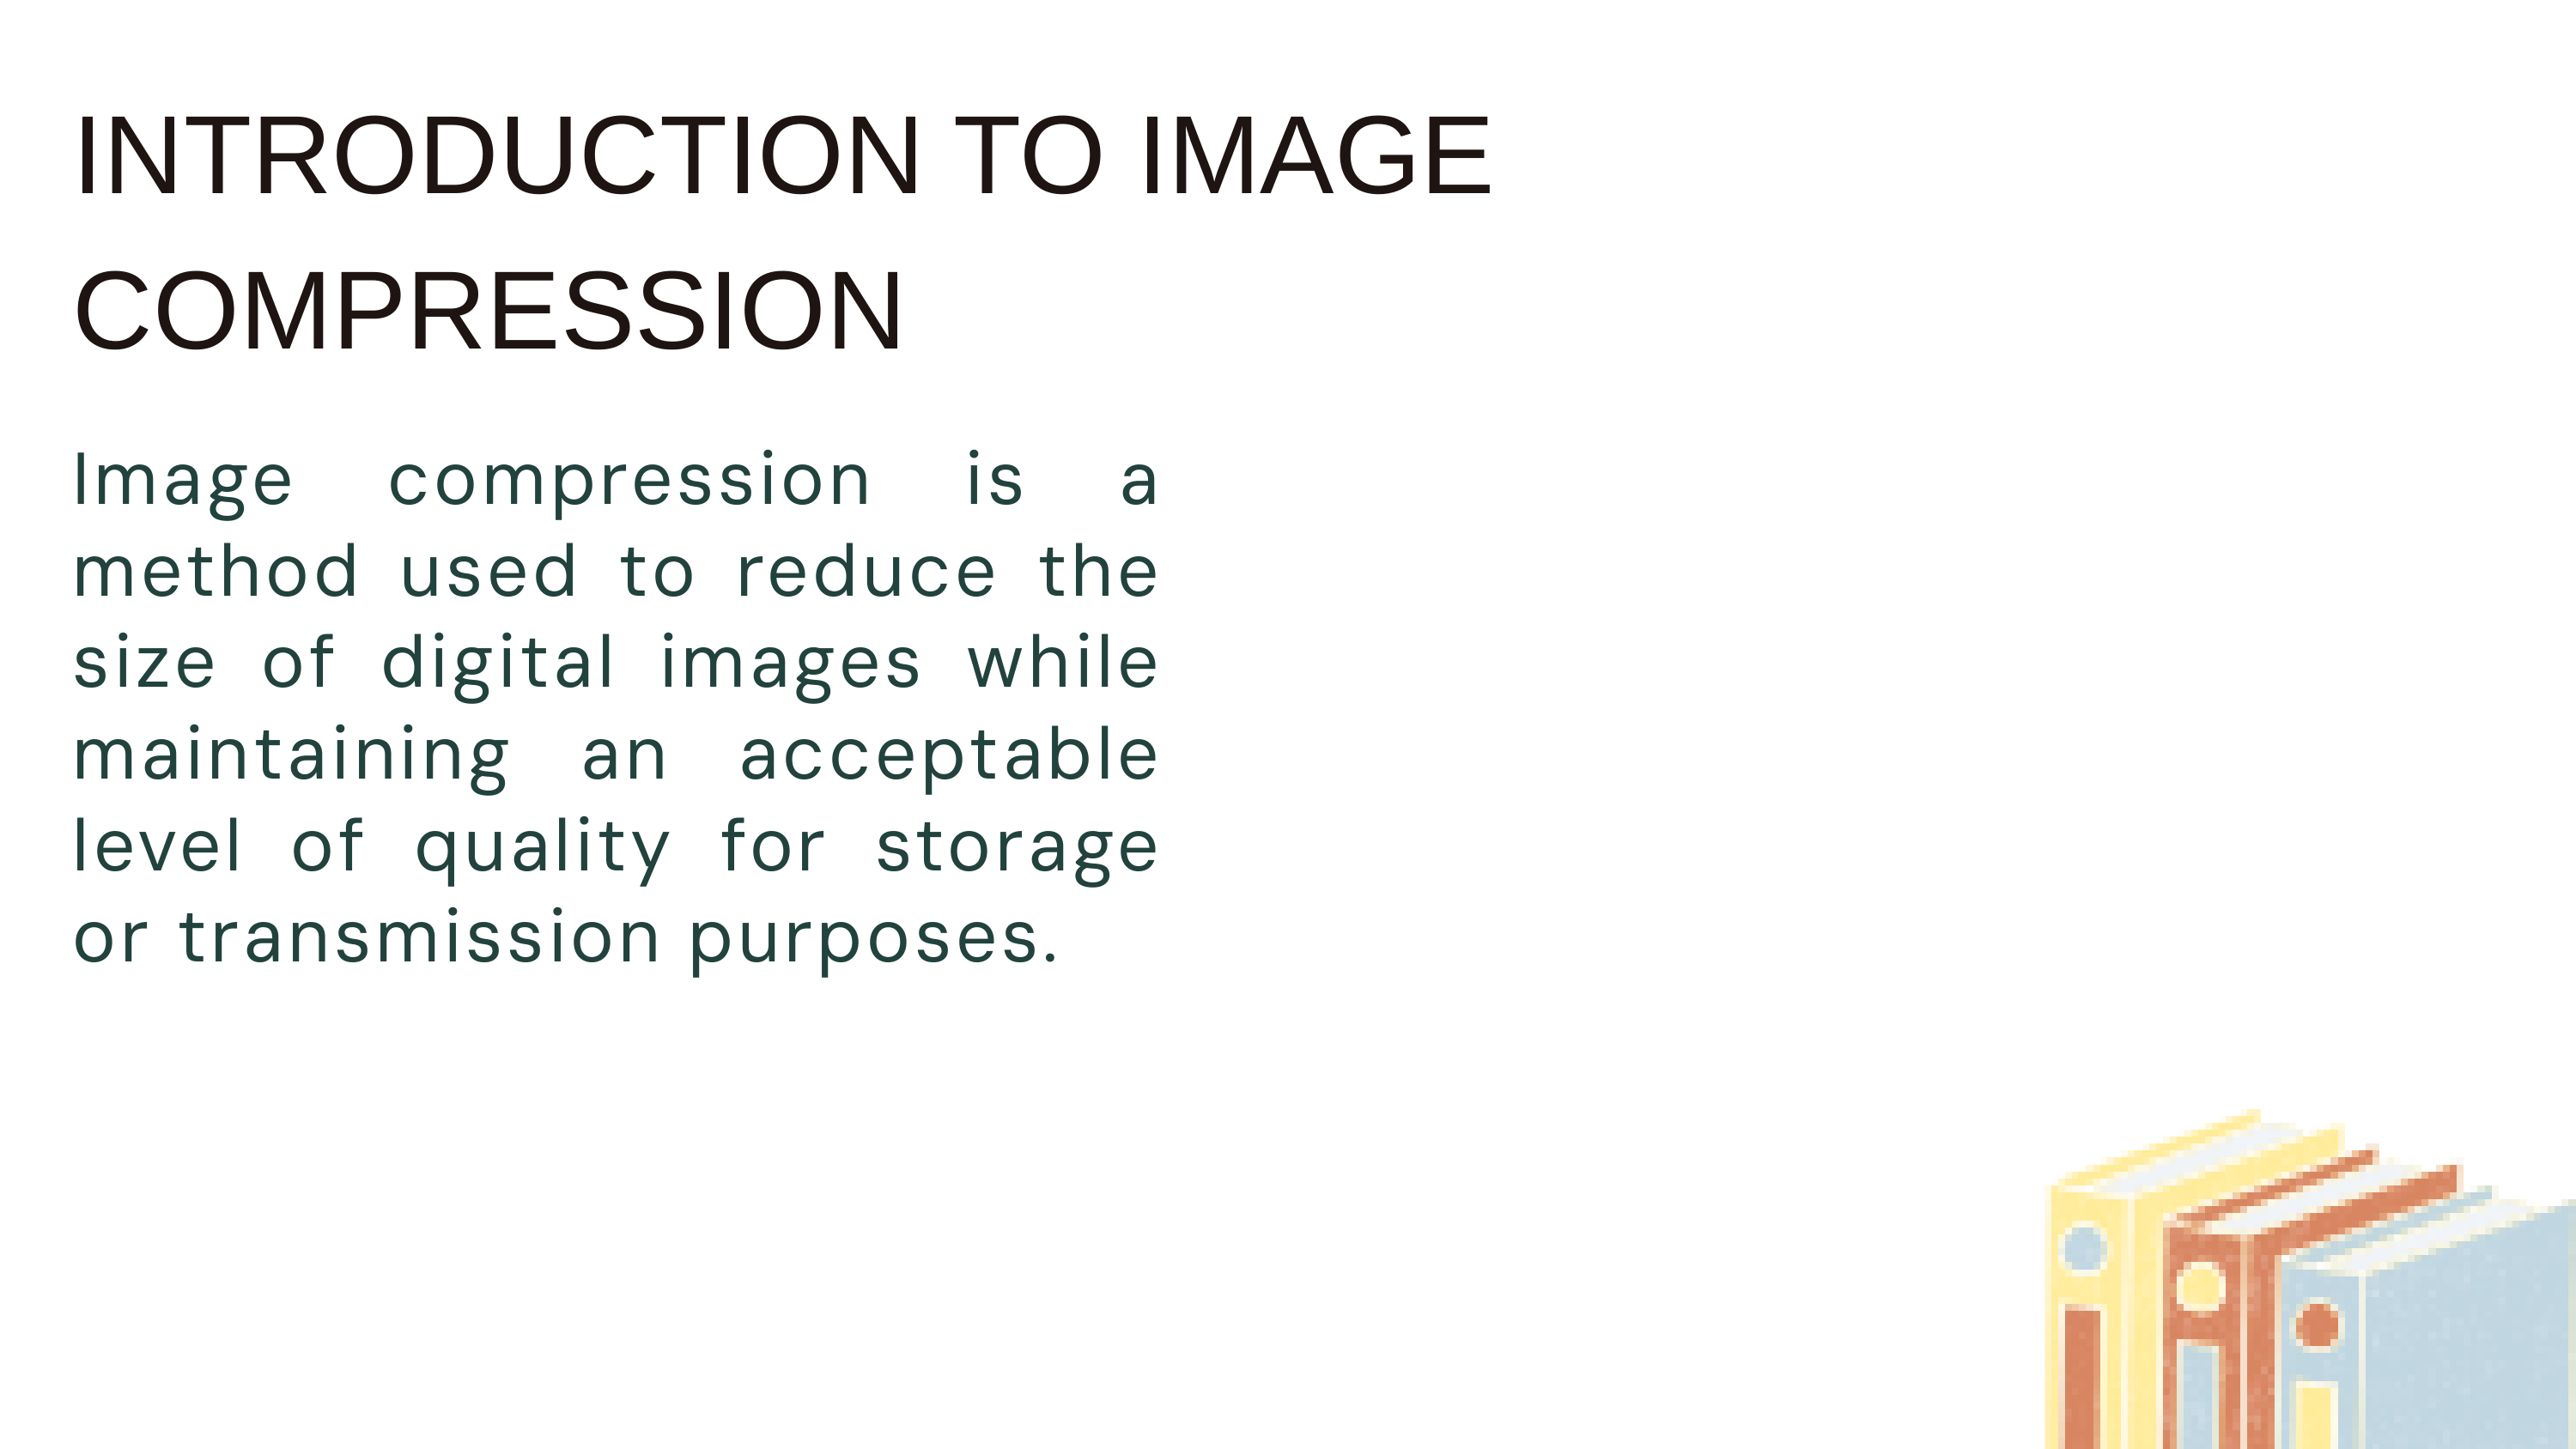

INTRODUCTION TO IMAGE COMPRESSION
Image compression is a method used to reduce the size of digital images while maintaining an acceptable level of quality for storage or transmission purposes.